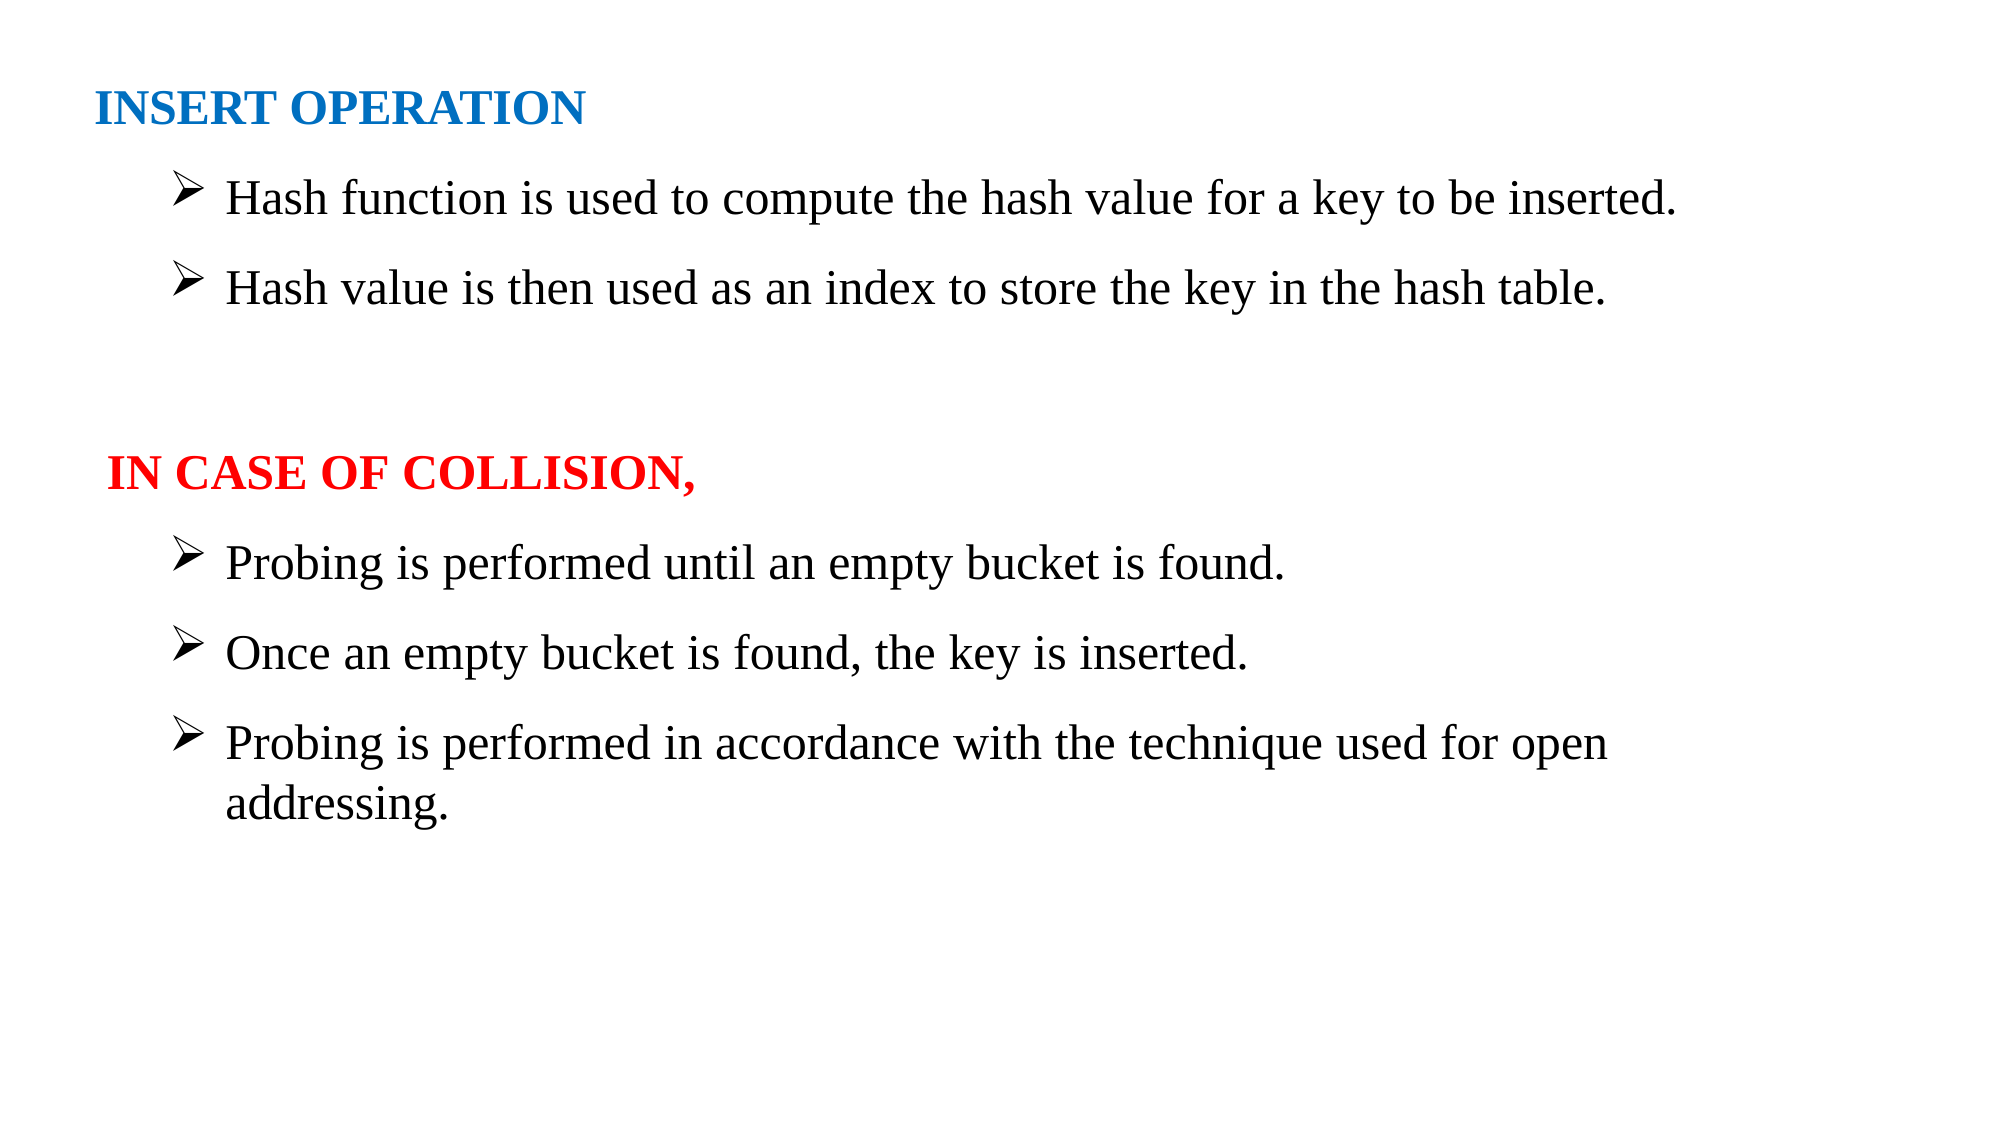

INSERT OPERATION
Hash function is used to compute the hash value for a key to be inserted.
Hash value is then used as an index to store the key in the hash table.

IN CASE OF COLLISION,
Probing is performed until an empty bucket is found.
Once an empty bucket is found, the key is inserted.
Probing is performed in accordance with the technique used for open addressing.